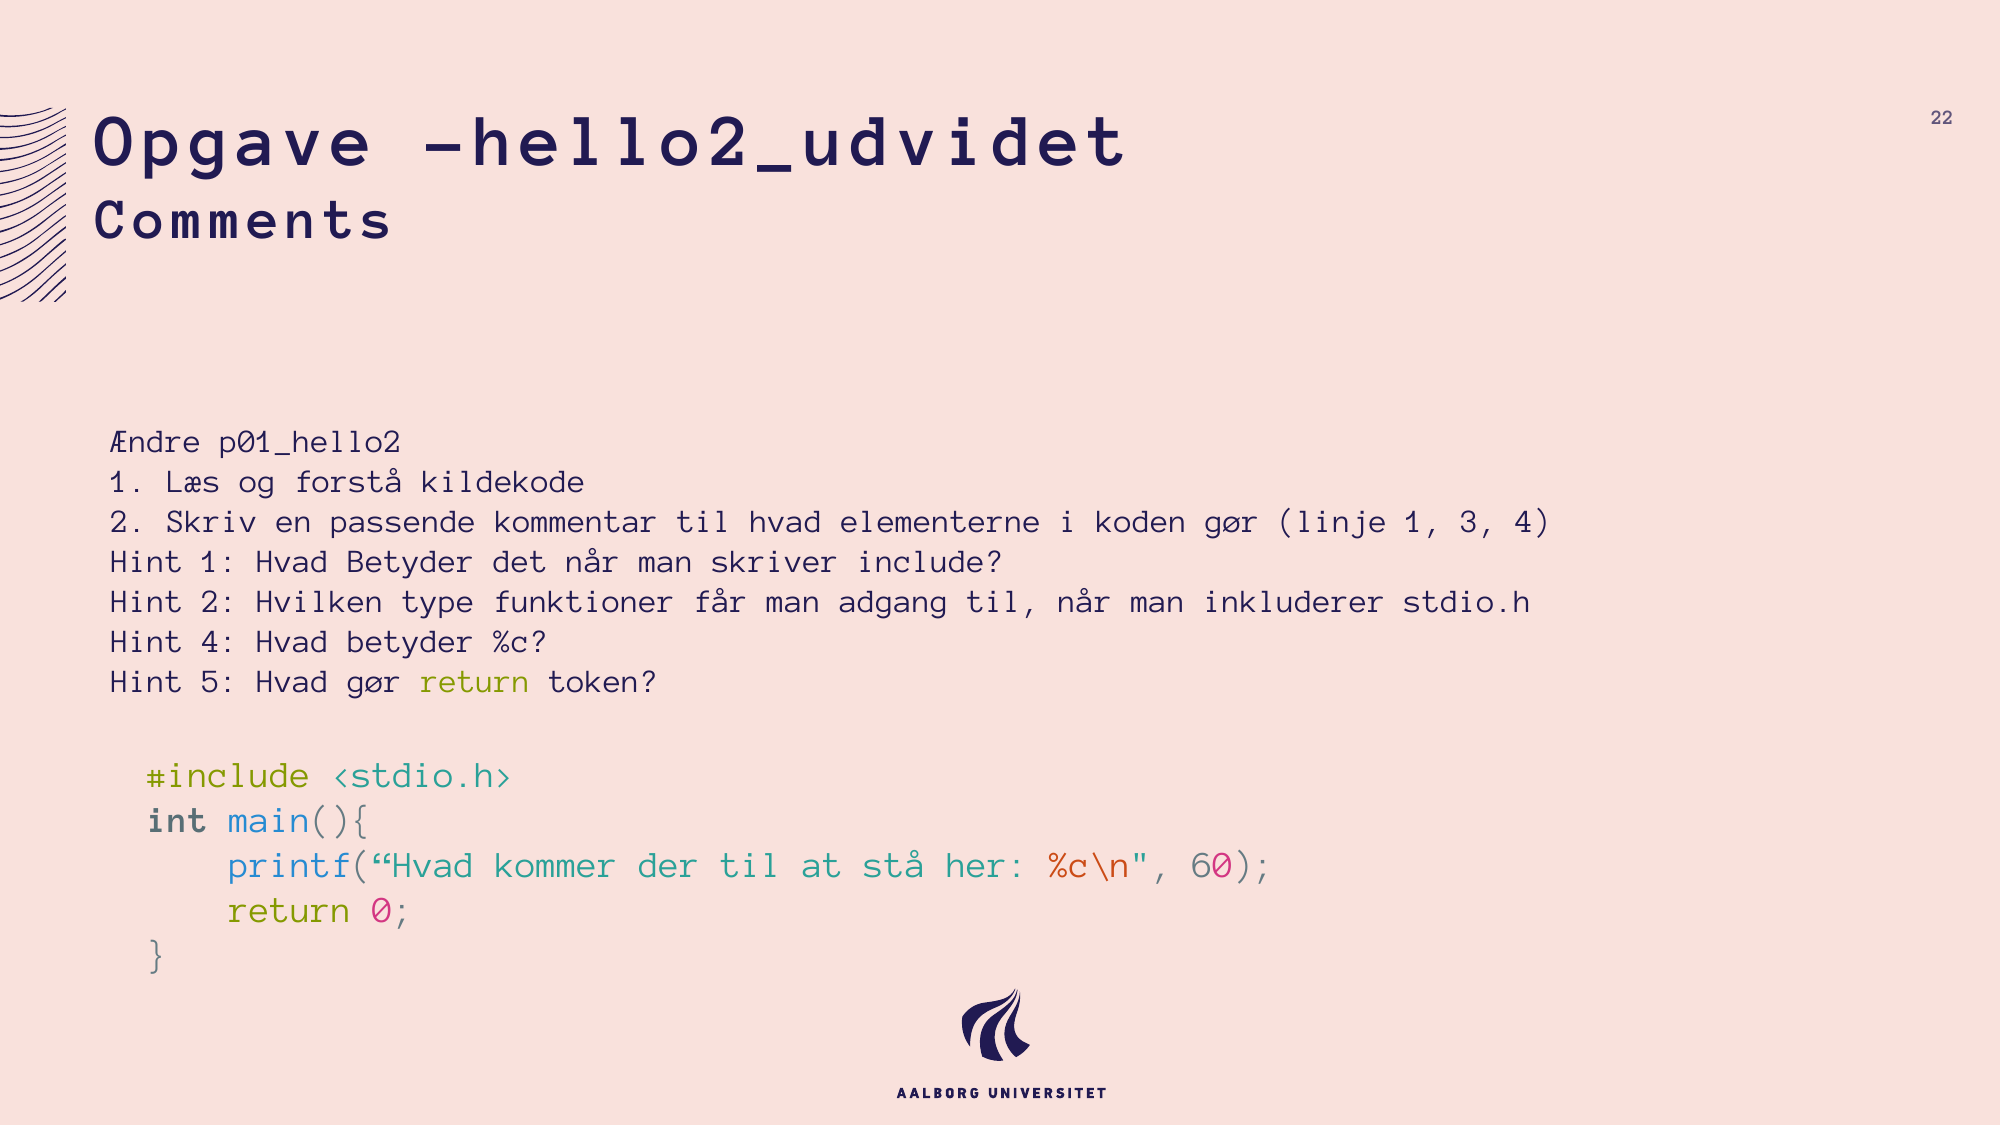

# Opgave –hello2_udvidet Comments
22
Ændre p01_hello2
Læs og forstå kildekode
Skriv en passende kommentar til hvad elementerne i koden gør (linje 1, 3, 4)
Hint 1: Hvad Betyder det når man skriver include?
Hint 2: Hvilken type funktioner får man adgang til, når man inkluderer stdio.h
Hint 4: Hvad betyder %c?
Hint 5: Hvad gør return token?

#include <stdio.h>
int main(){
    printf(“Hvad kommer der til at stå her: %c\n", 60);
    return 0;
}